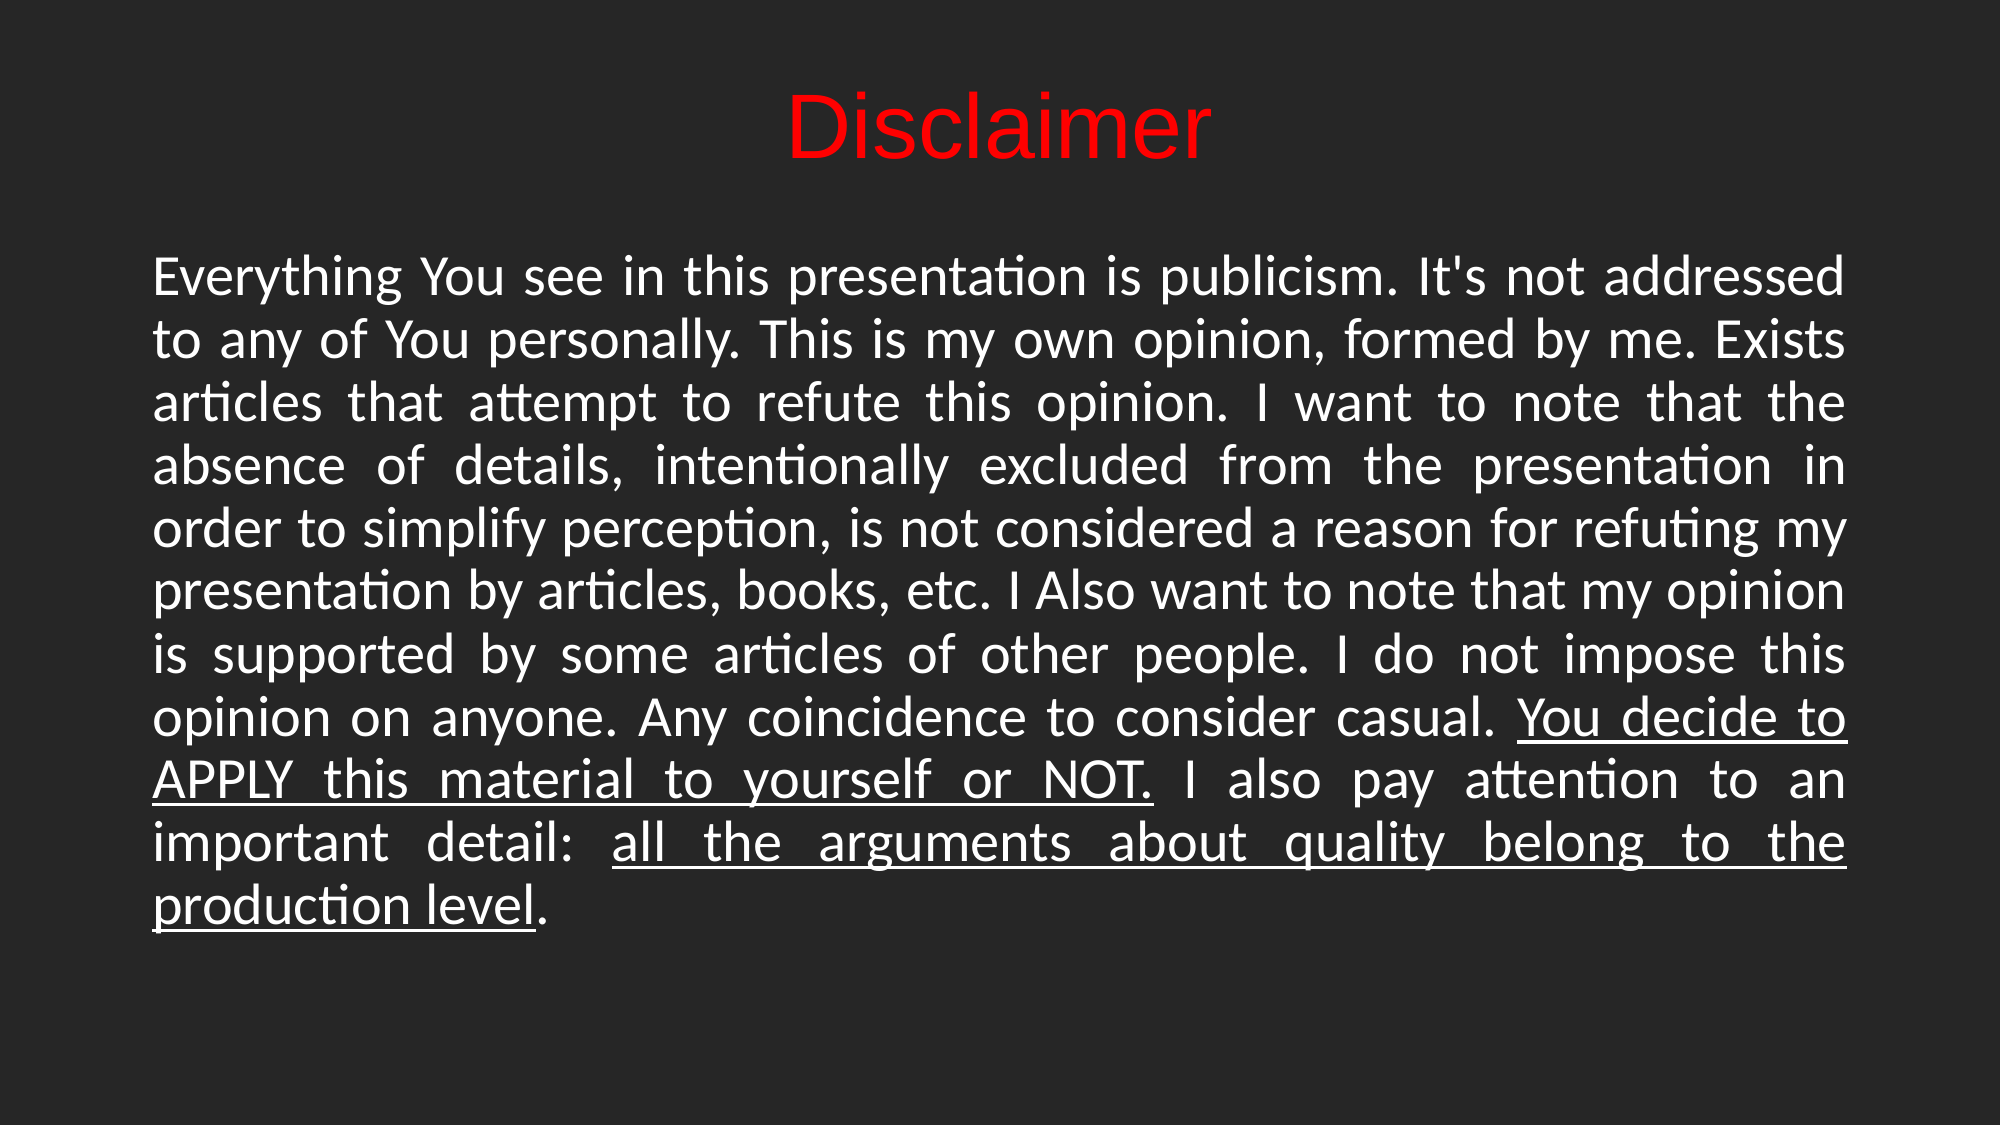

# Disclaimer
Everything You see in this presentation is publicism. It's not addressed to any of You personally. This is my own opinion, formed by me. Exists articles that attempt to refute this opinion. I want to note that the absence of details, intentionally excluded from the presentation in order to simplify perception, is not considered a reason for refuting my presentation by articles, books, etc. I Also want to note that my opinion is supported by some articles of other people. I do not impose this opinion on anyone. Any coincidence to consider casual. You decide to APPLY this material to yourself or NOT. I also pay attention to an important detail: all the arguments about quality belong to the production level.